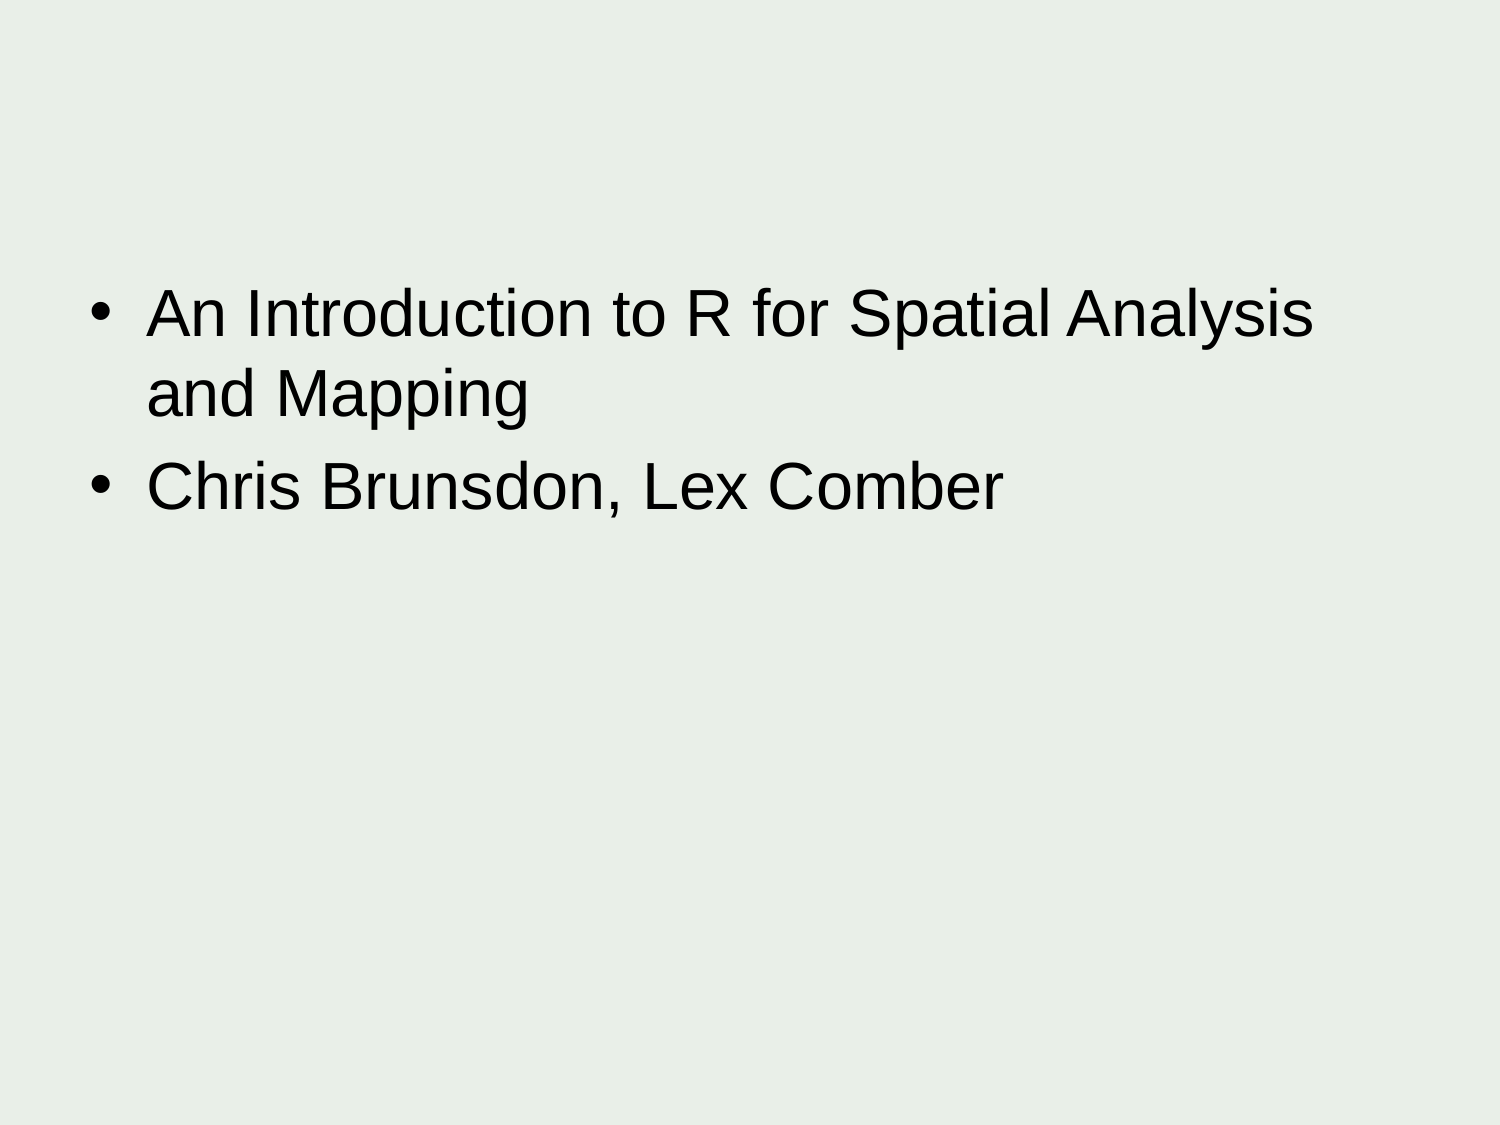

#
An Introduction to R for Spatial Analysis and Mapping
Chris Brunsdon, Lex Comber